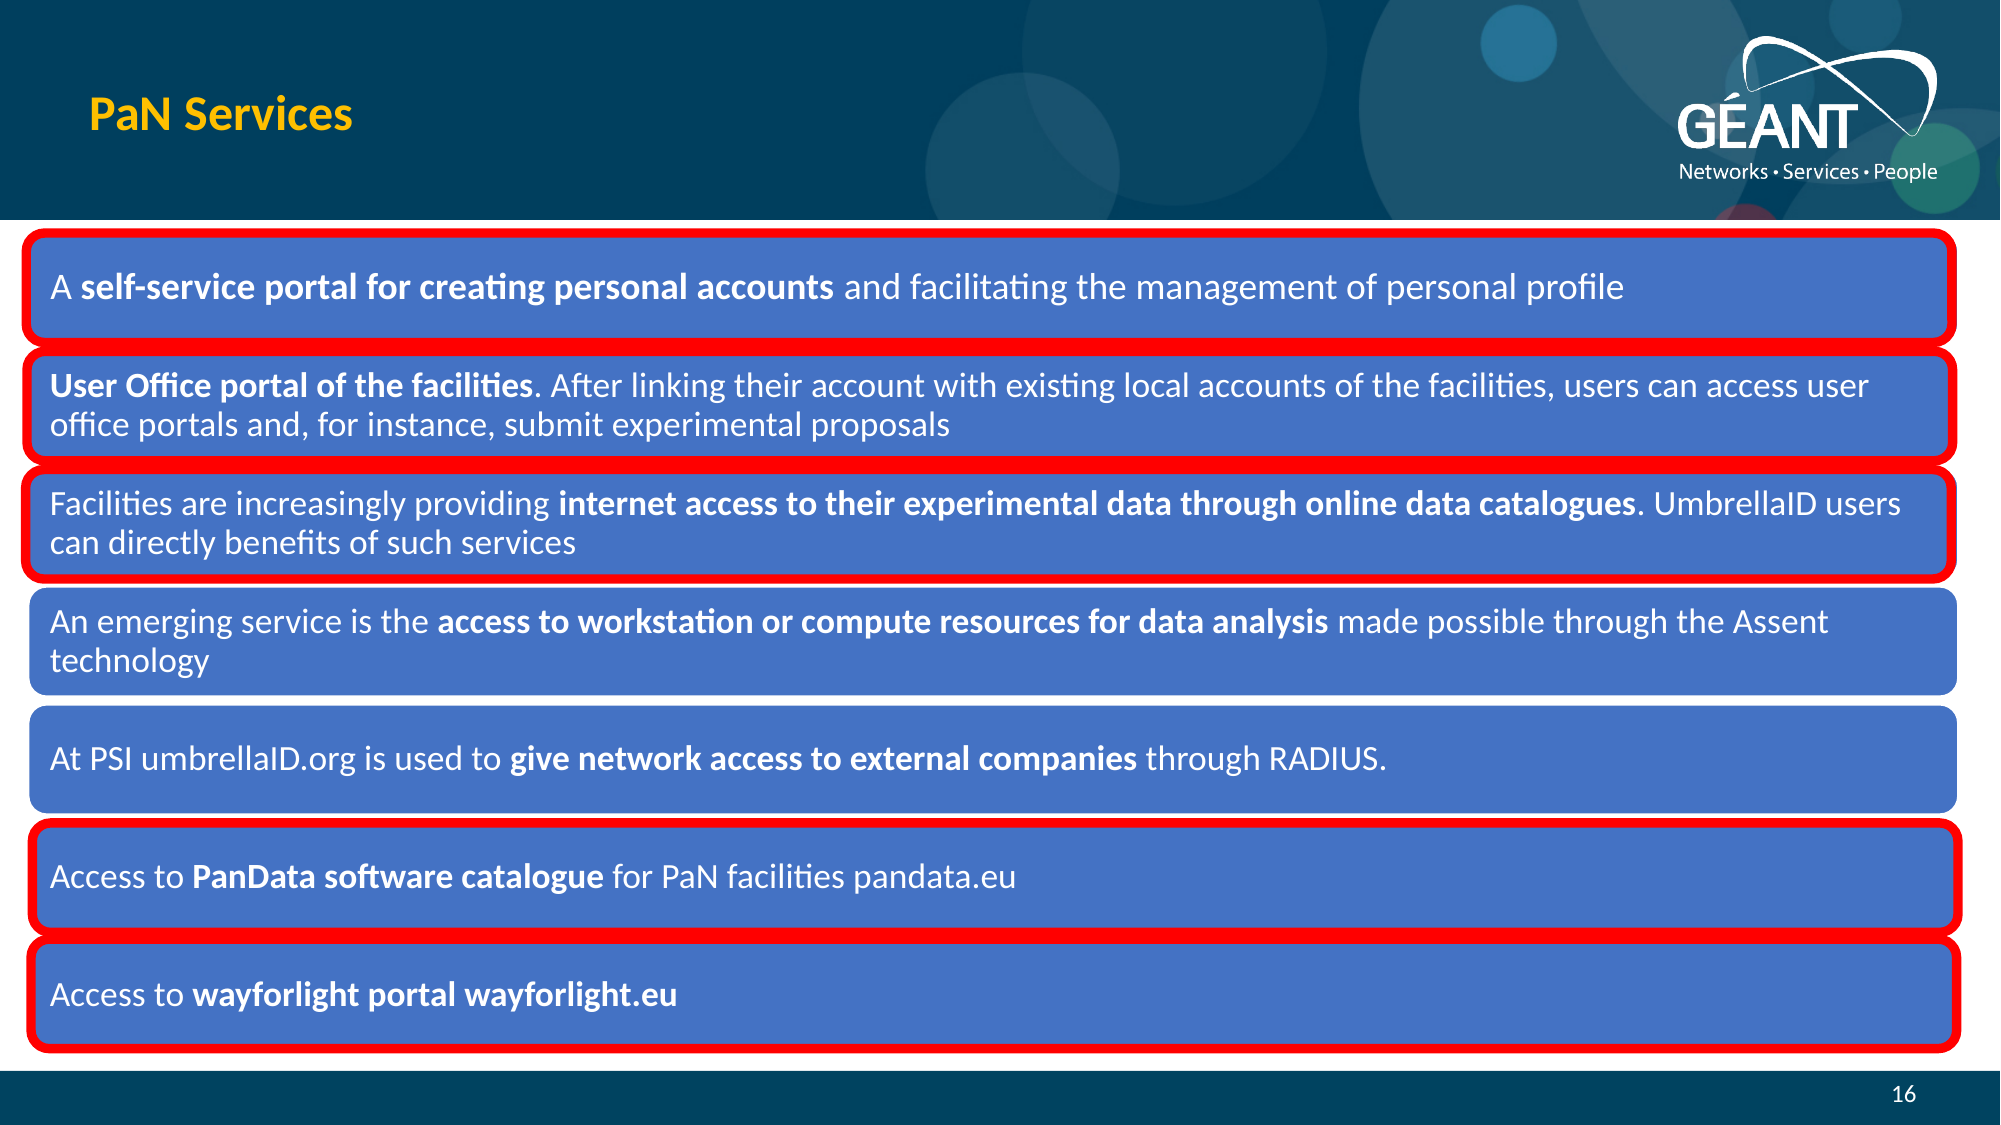

# PaN Services
A self-service portal for creating personal accounts and facilitating the management of personal profile
User Office portal of the facilities. After linking their account with existing local accounts of the facilities, users can access user office portals and, for instance, submit experimental proposals
Facilities are increasingly providing internet access to their experimental data through online data catalogues. UmbrellaID users can directly benefits of such services
An emerging service is the access to workstation or compute resources for data analysis made possible through the Assent technology
At PSI umbrellaID.org is used to give network access to external companies through RADIUS.
Access to PanData software catalogue for PaN facilities pandata.eu
Access to wayforlight portal wayforlight.eu

16